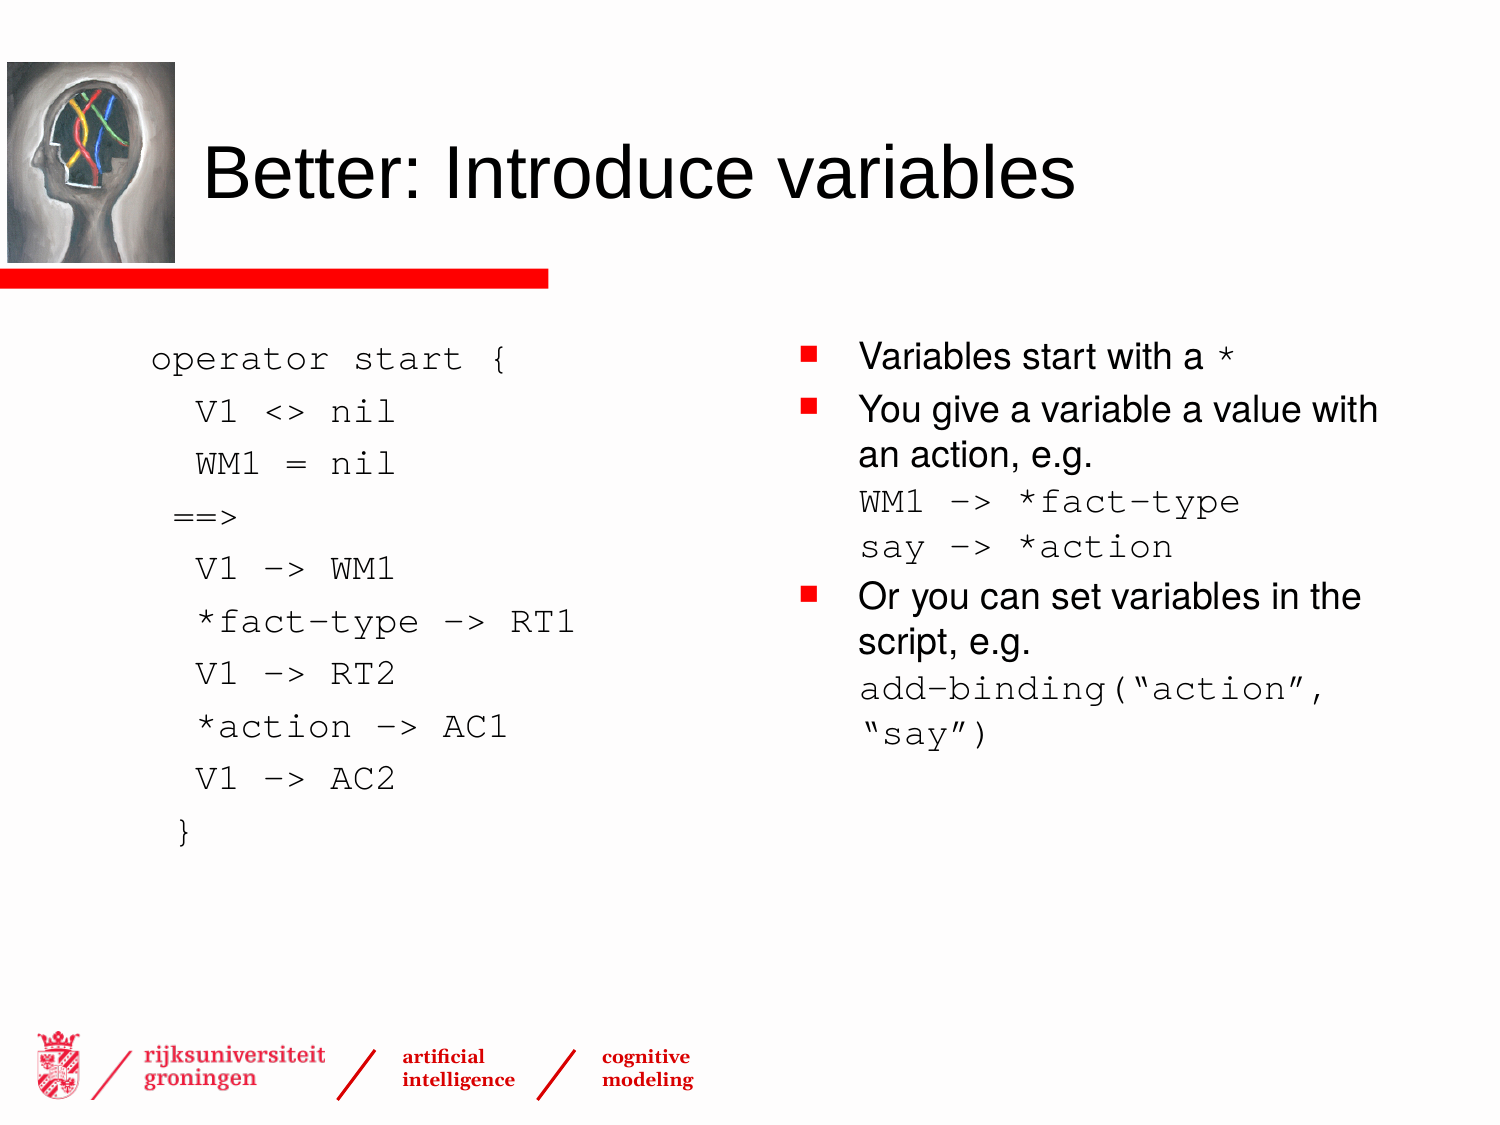

# Better: Introduce variables
 operator start {
   V1 <> nil
   WM1 = nil
  ==>
   V1 -> WM1
   *fact-type -> RT1
   V1 -> RT2
   *action -> AC1
   V1 -> AC2
  }

Variables start with a *
You give a variable a value with an action, e.g.
WM1 -> *fact-type
say -> *action
Or you can set variables in the script, e.g.
add-binding(“action”, “say”)